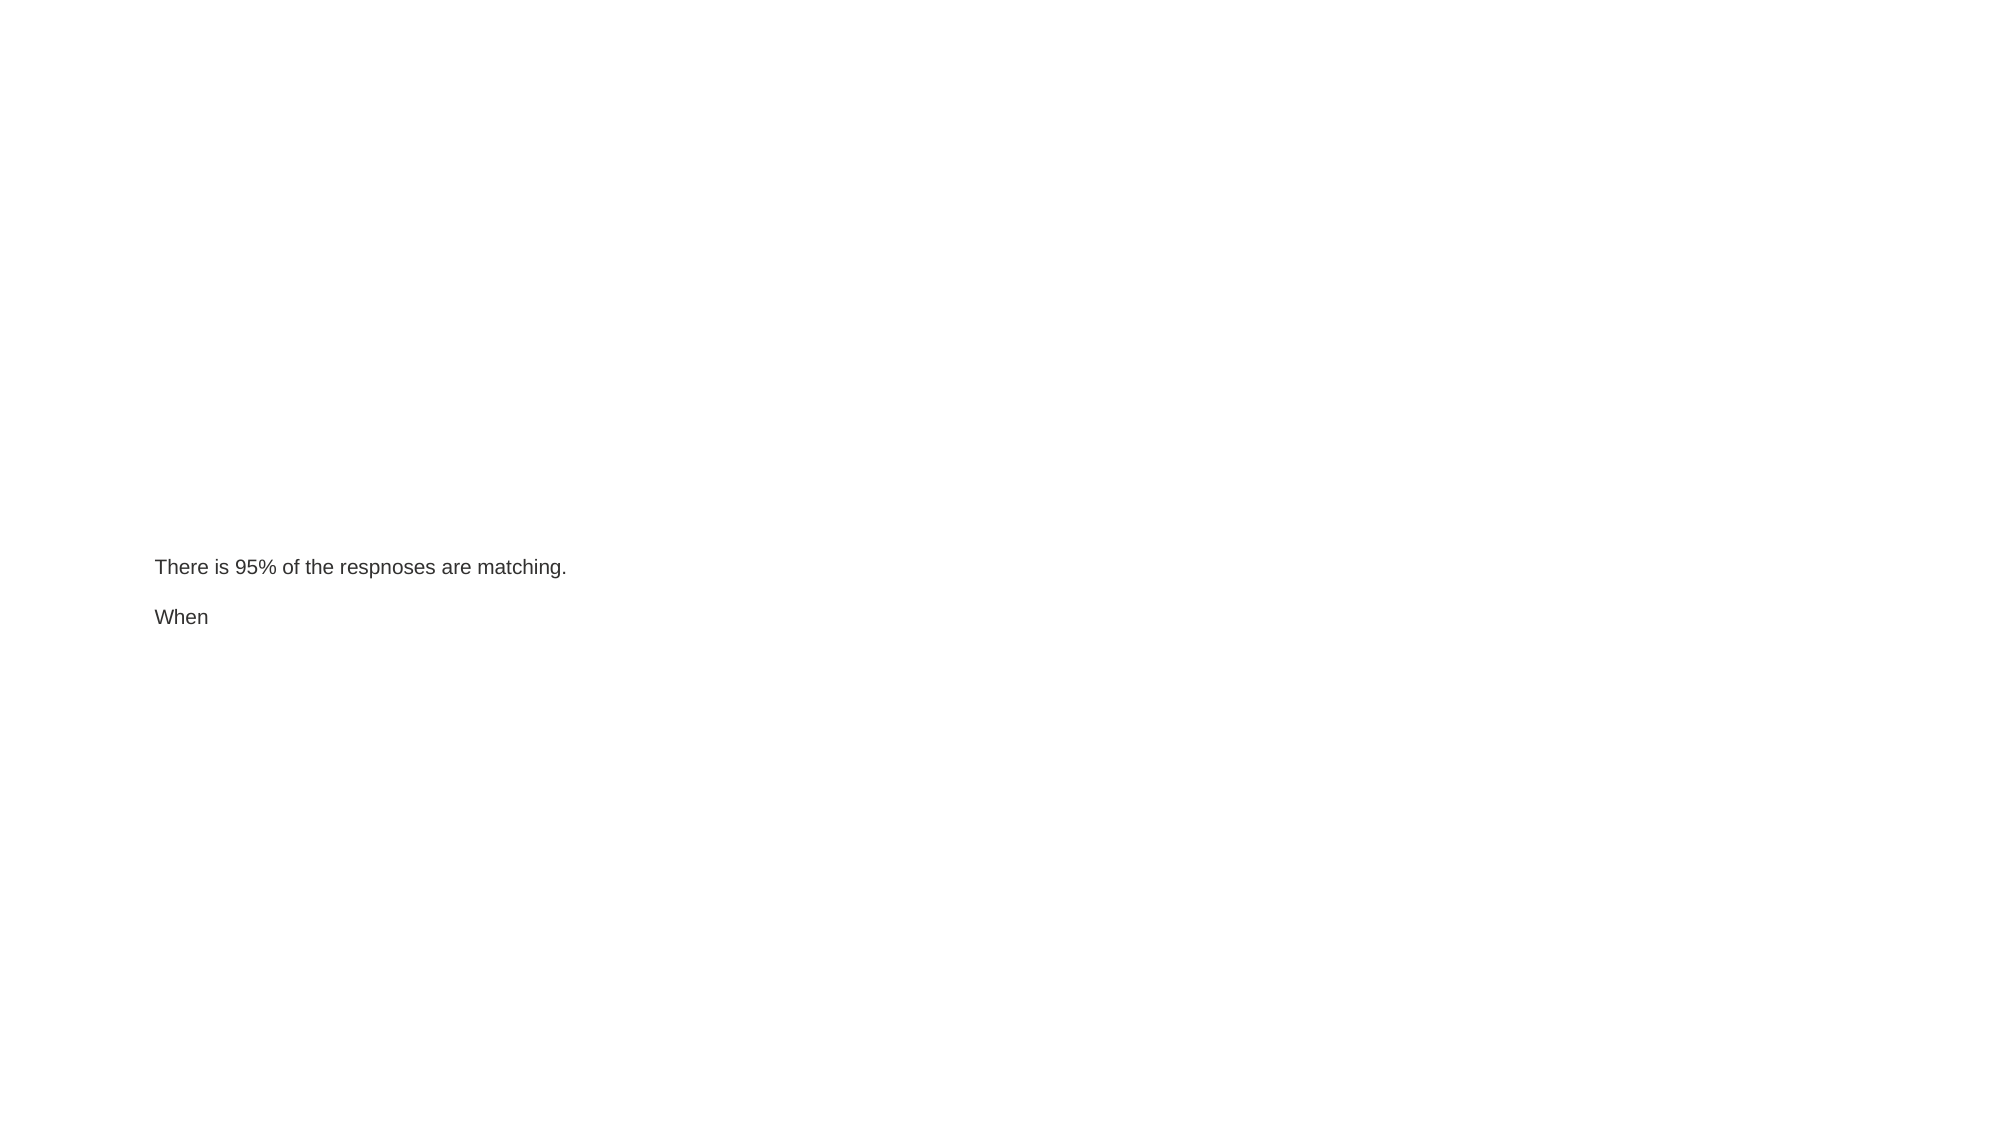

There is 95% of the respnoses are matching.

When